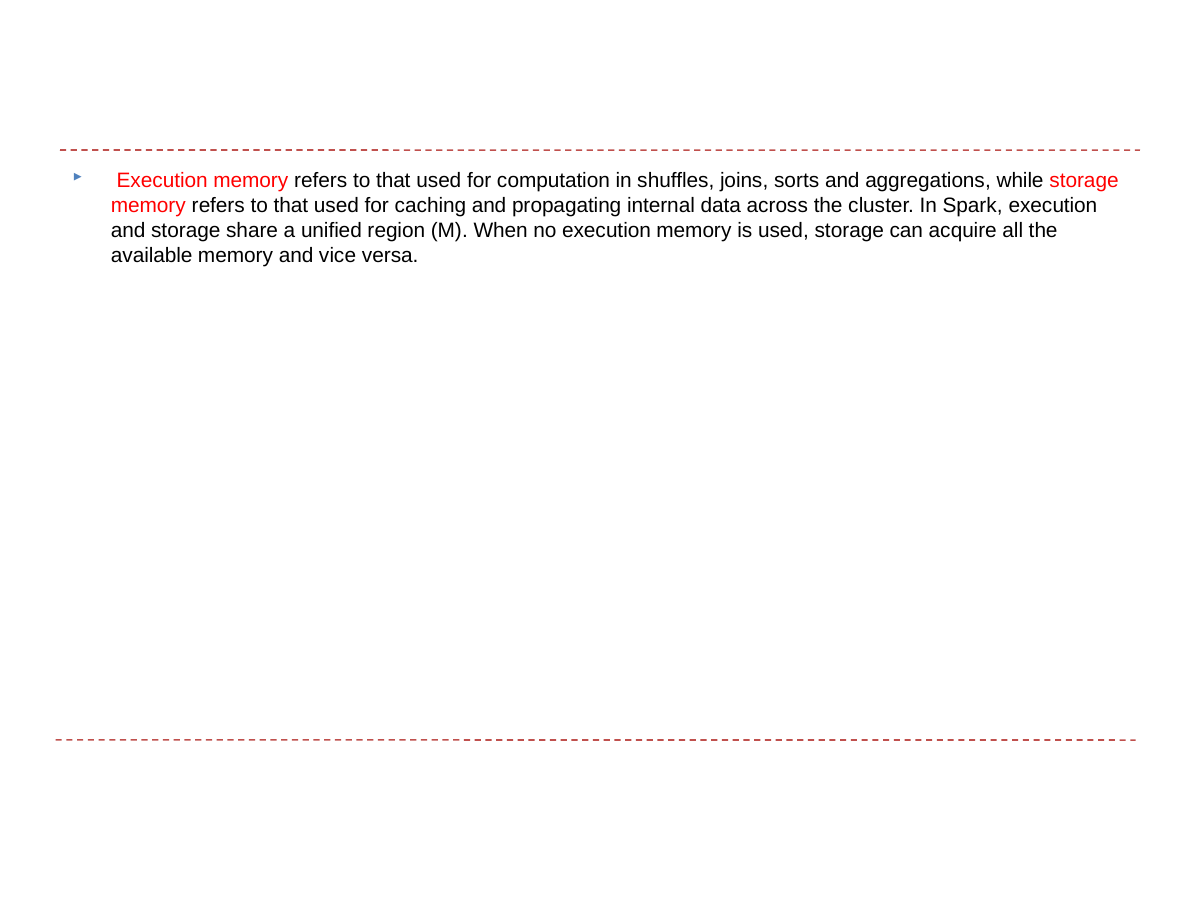

#
 Execution memory refers to that used for computation in shuffles, joins, sorts and aggregations, while storage memory refers to that used for caching and propagating internal data across the cluster. In Spark, execution and storage share a unified region (M). When no execution memory is used, storage can acquire all the available memory and vice versa.